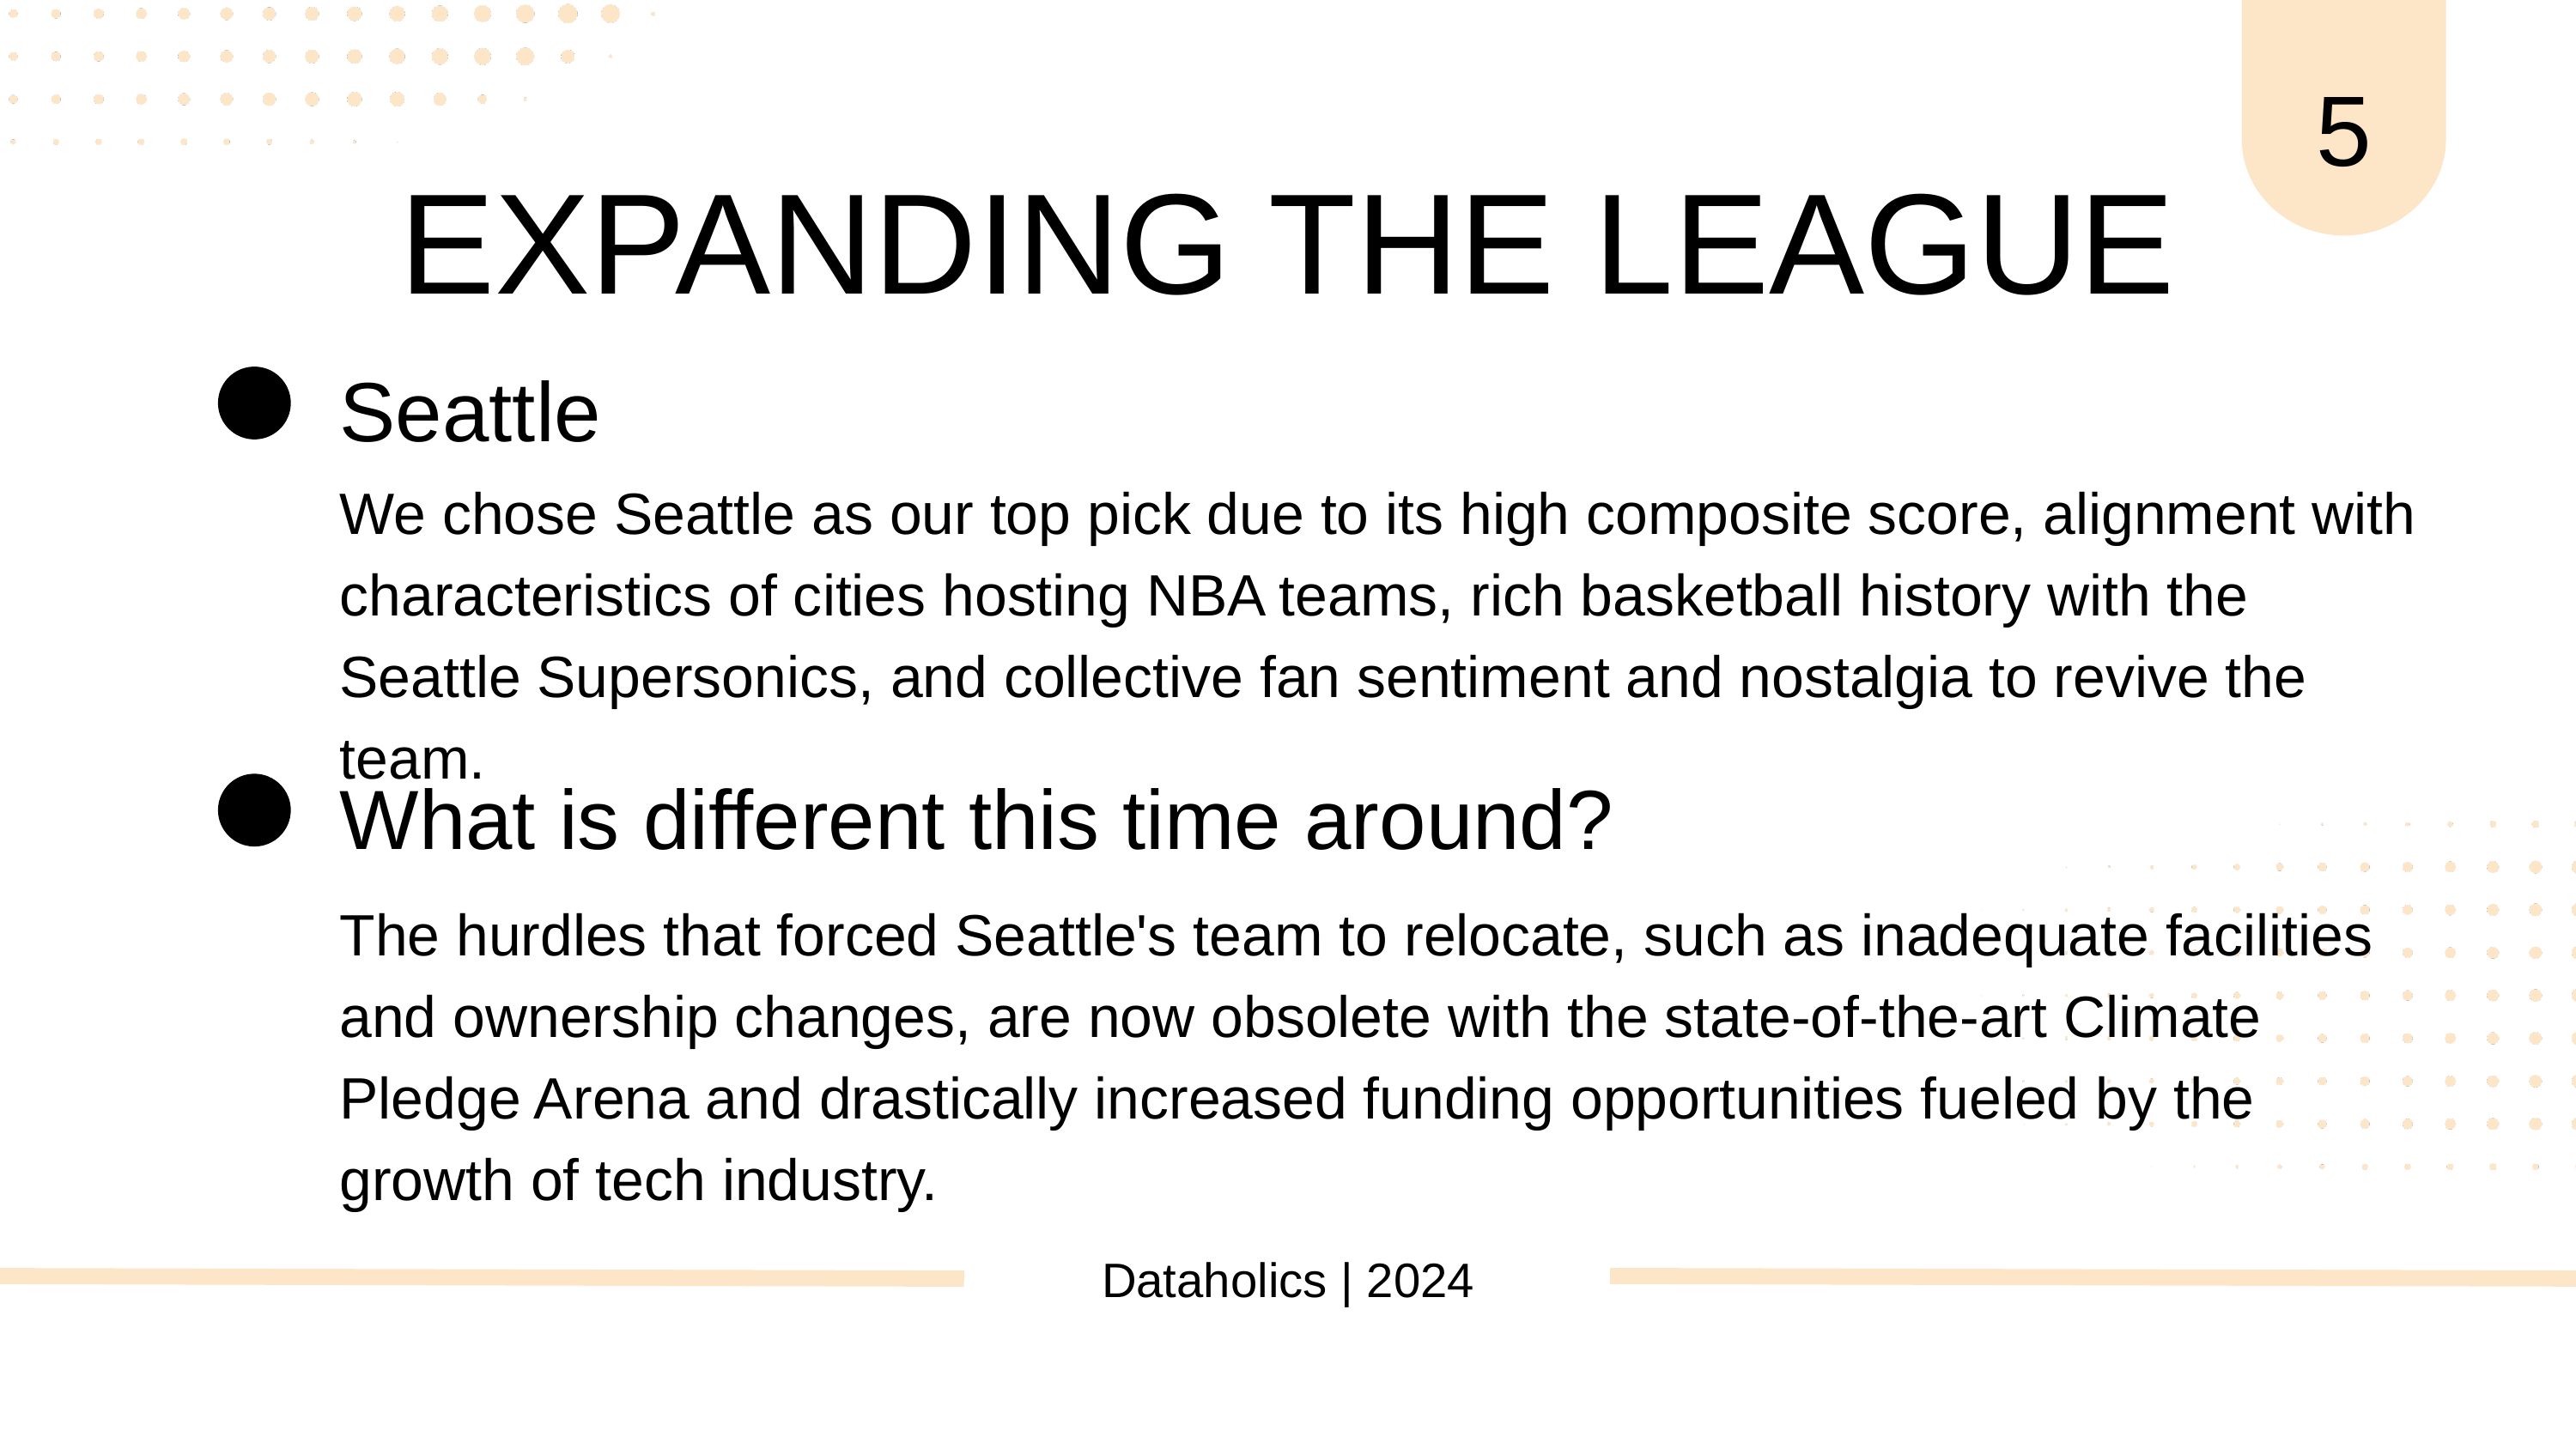

5

EXPANDING THE LEAGUE
Seattle

We chose Seattle as our top pick due to its high composite score, alignment with characteristics of cities hosting NBA teams, rich basketball history with the Seattle Supersonics, and collective fan sentiment and nostalgia to revive the team.
What is different this time around?

The hurdles that forced Seattle's team to relocate, such as inadequate facilities and ownership changes, are now obsolete with the state-of-the-art Climate Pledge Arena and drastically increased funding opportunities fueled by the growth of tech industry.

Dataholics | 2024